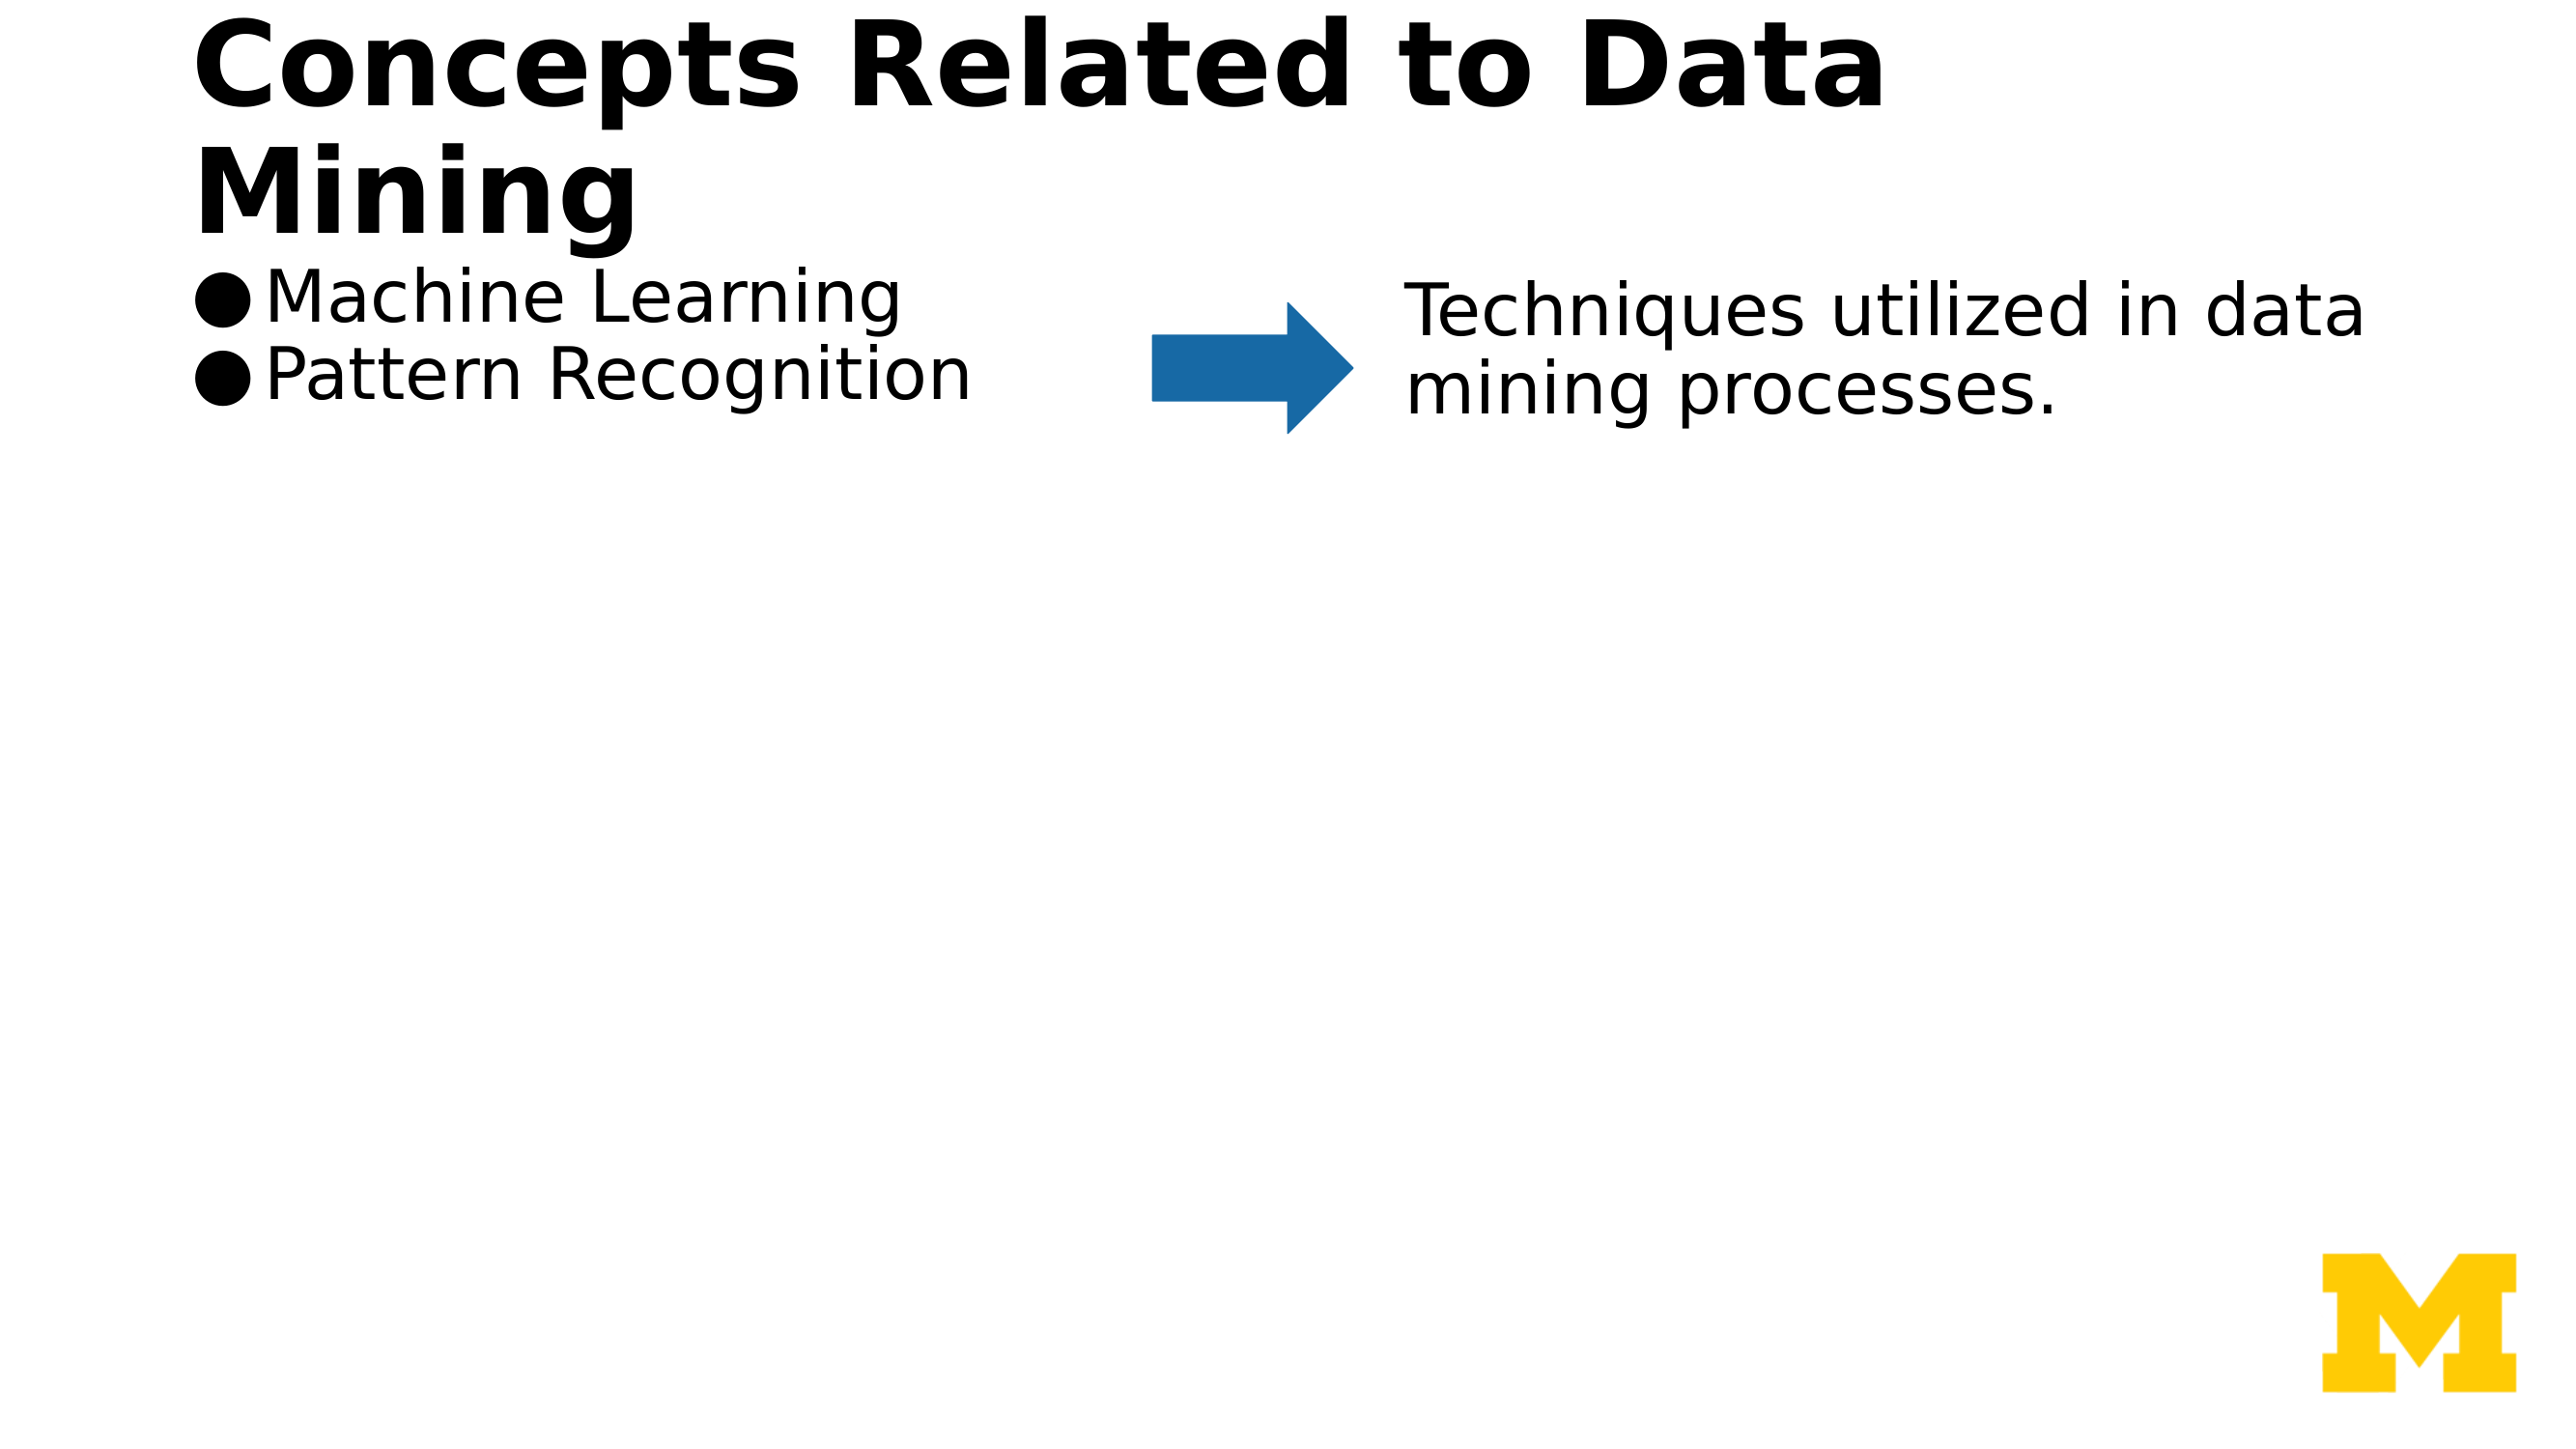

# Concepts Related to Data Mining
Machine Learning
Pattern Recognition
Techniques utilized in data mining processes.